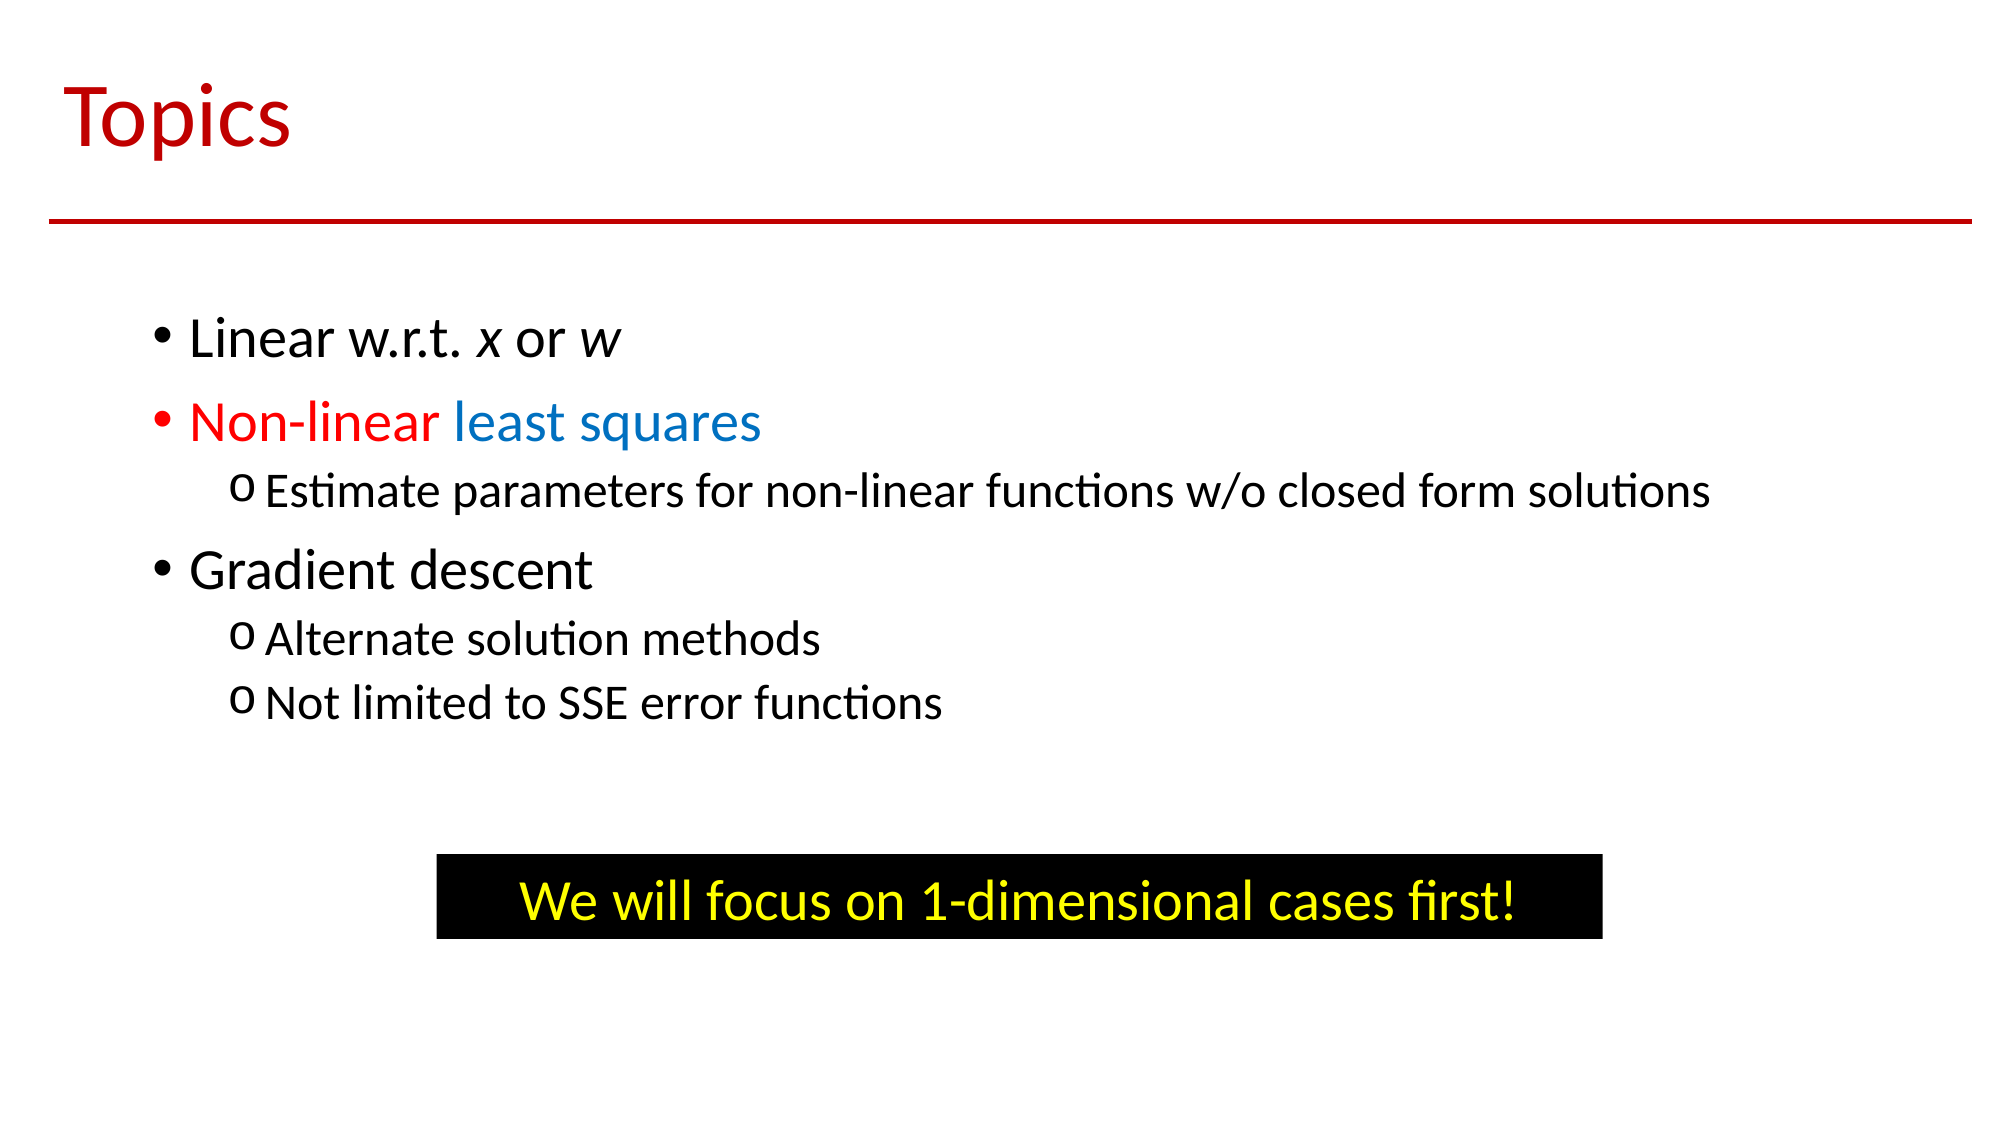

# Topics
Linear w.r.t. x or w
Non-linear least squares
Estimate parameters for non-linear functions w/o closed form solutions
Gradient descent
Alternate solution methods
Not limited to SSE error functions
We will focus on 1-dimensional cases first!